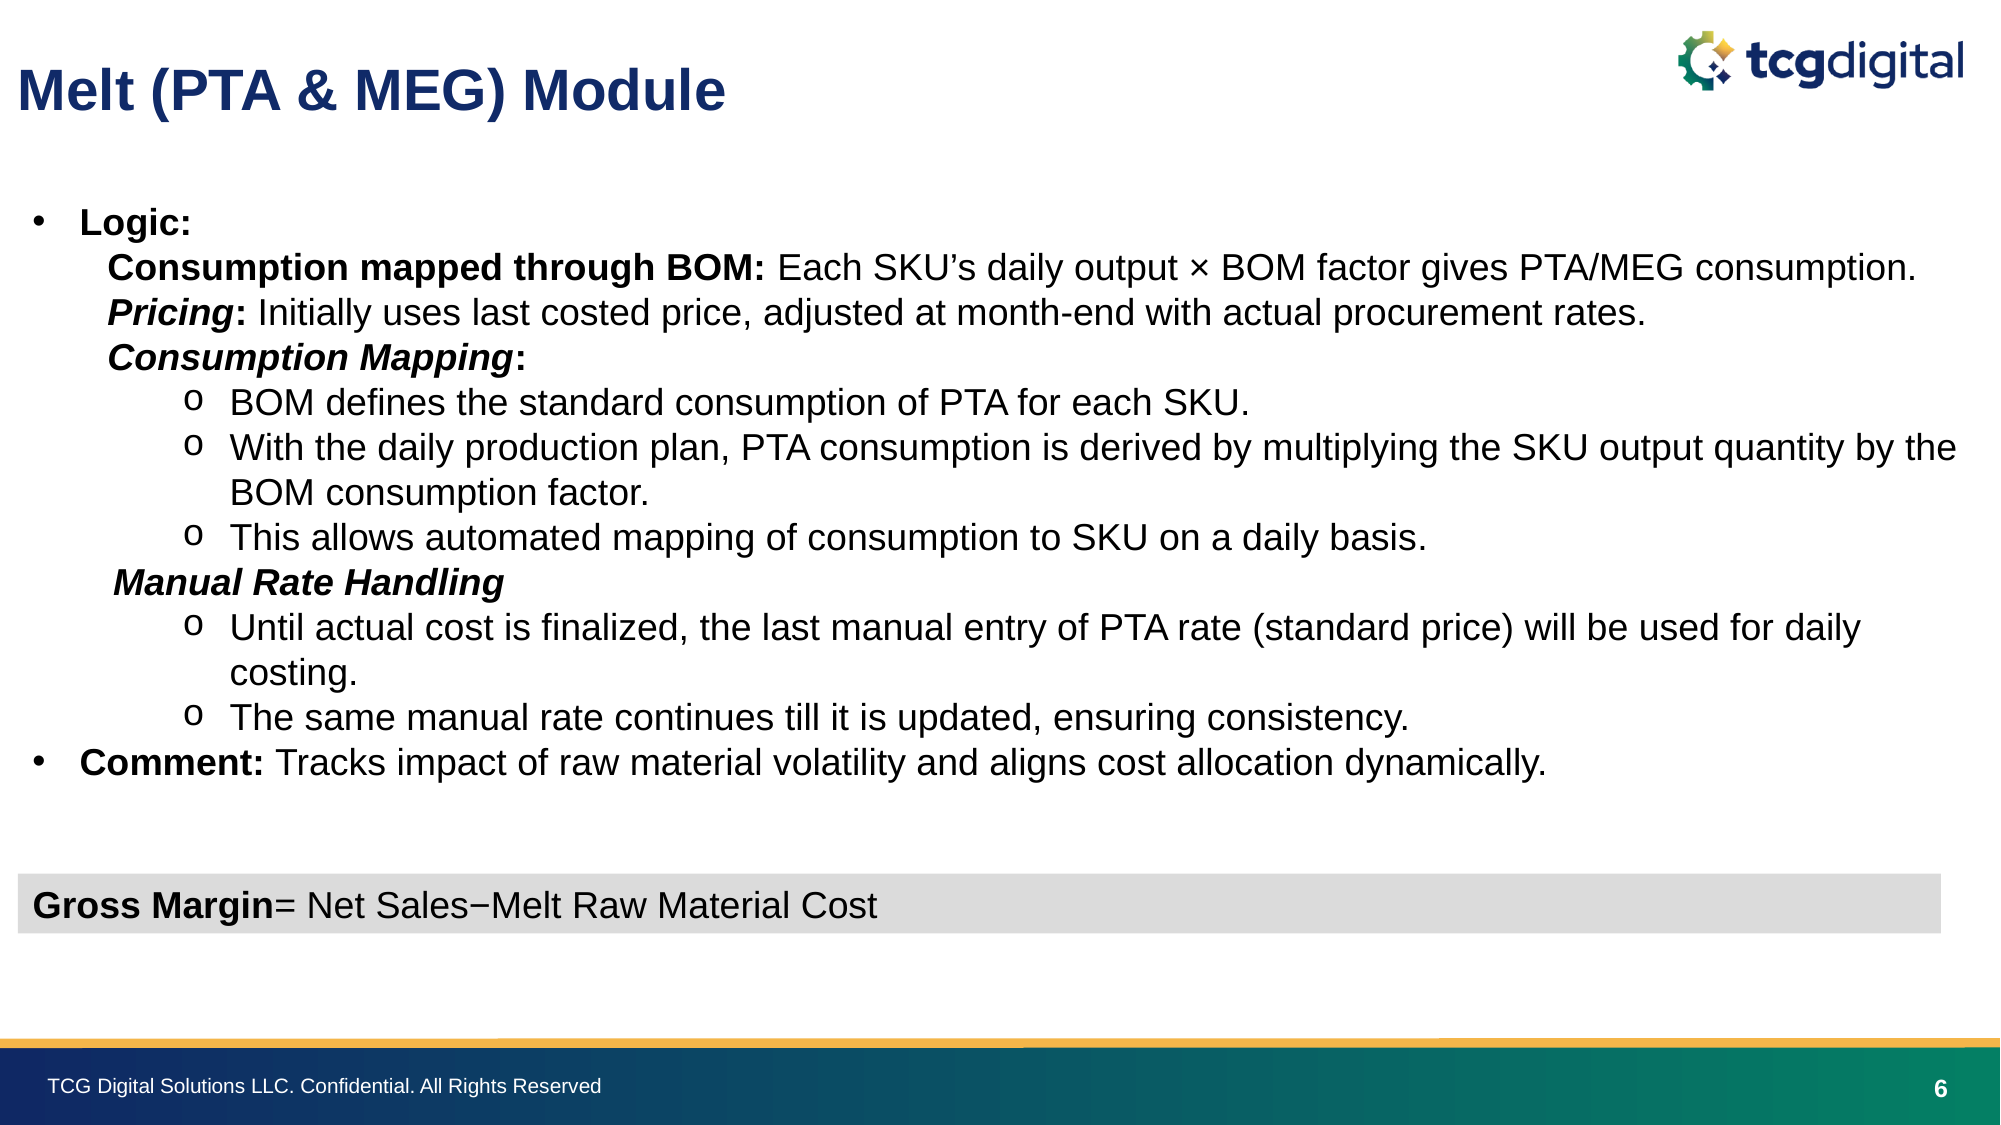

Melt (PTA & MEG) Module
Logic:
Consumption mapped through BOM: Each SKU’s daily output × BOM factor gives PTA/MEG consumption.
Pricing: Initially uses last costed price, adjusted at month-end with actual procurement rates.
Consumption Mapping:
BOM defines the standard consumption of PTA for each SKU.
With the daily production plan, PTA consumption is derived by multiplying the SKU output quantity by the BOM consumption factor.
This allows automated mapping of consumption to SKU on a daily basis.
     Manual Rate Handling
Until actual cost is finalized, the last manual entry of PTA rate (standard price) will be used for daily costing.
The same manual rate continues till it is updated, ensuring consistency.
Comment: Tracks impact of raw material volatility and aligns cost allocation dynamically.

Gross Margin= Net Sales−Melt Raw Material Cost